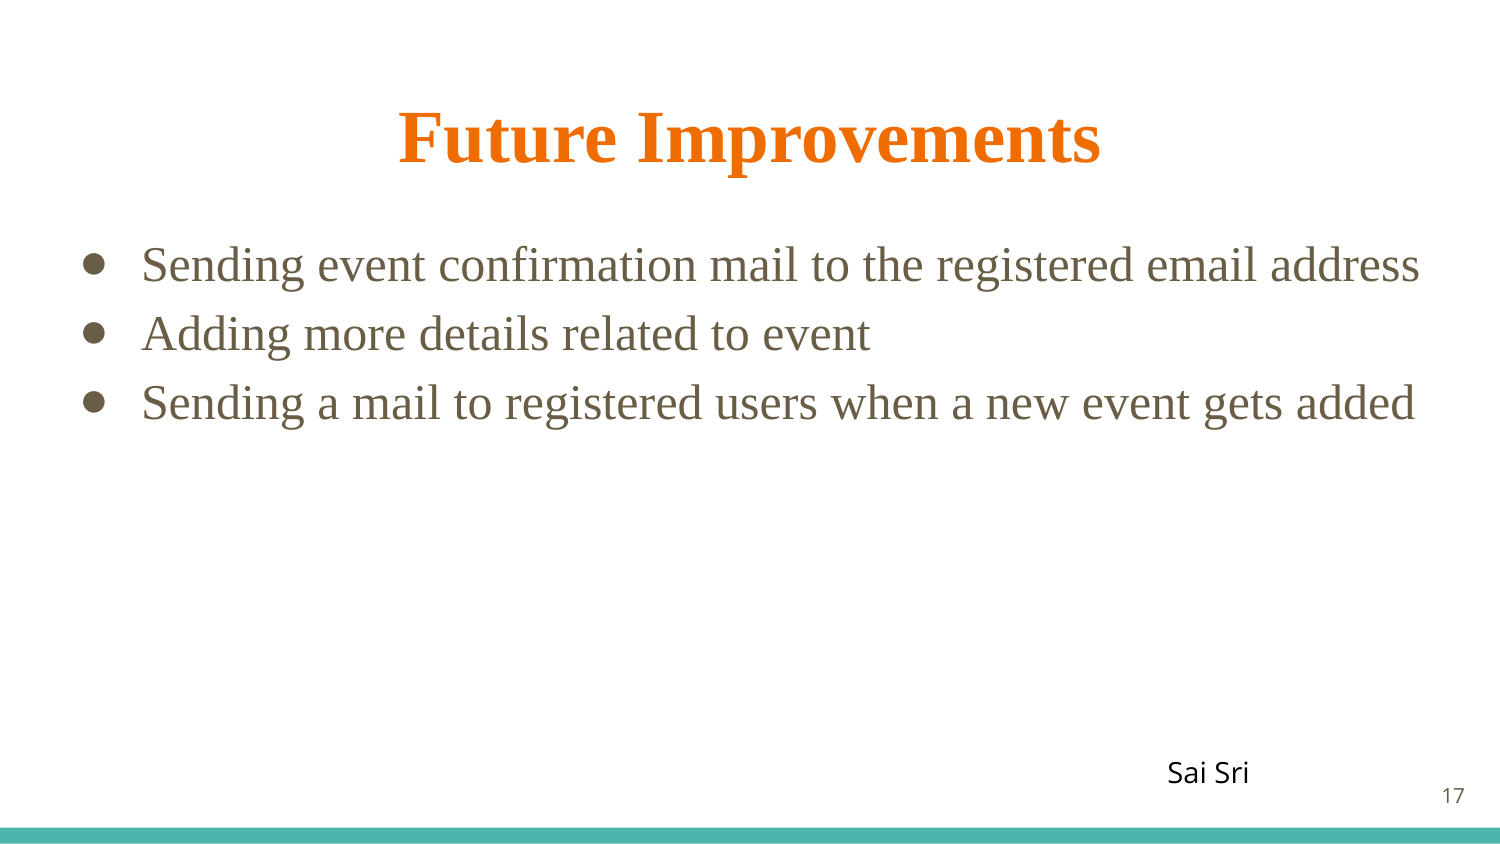

# Future Improvements
Sending event confirmation mail to the registered email address
Adding more details related to event
Sending a mail to registered users when a new event gets added
Sai Sri

17